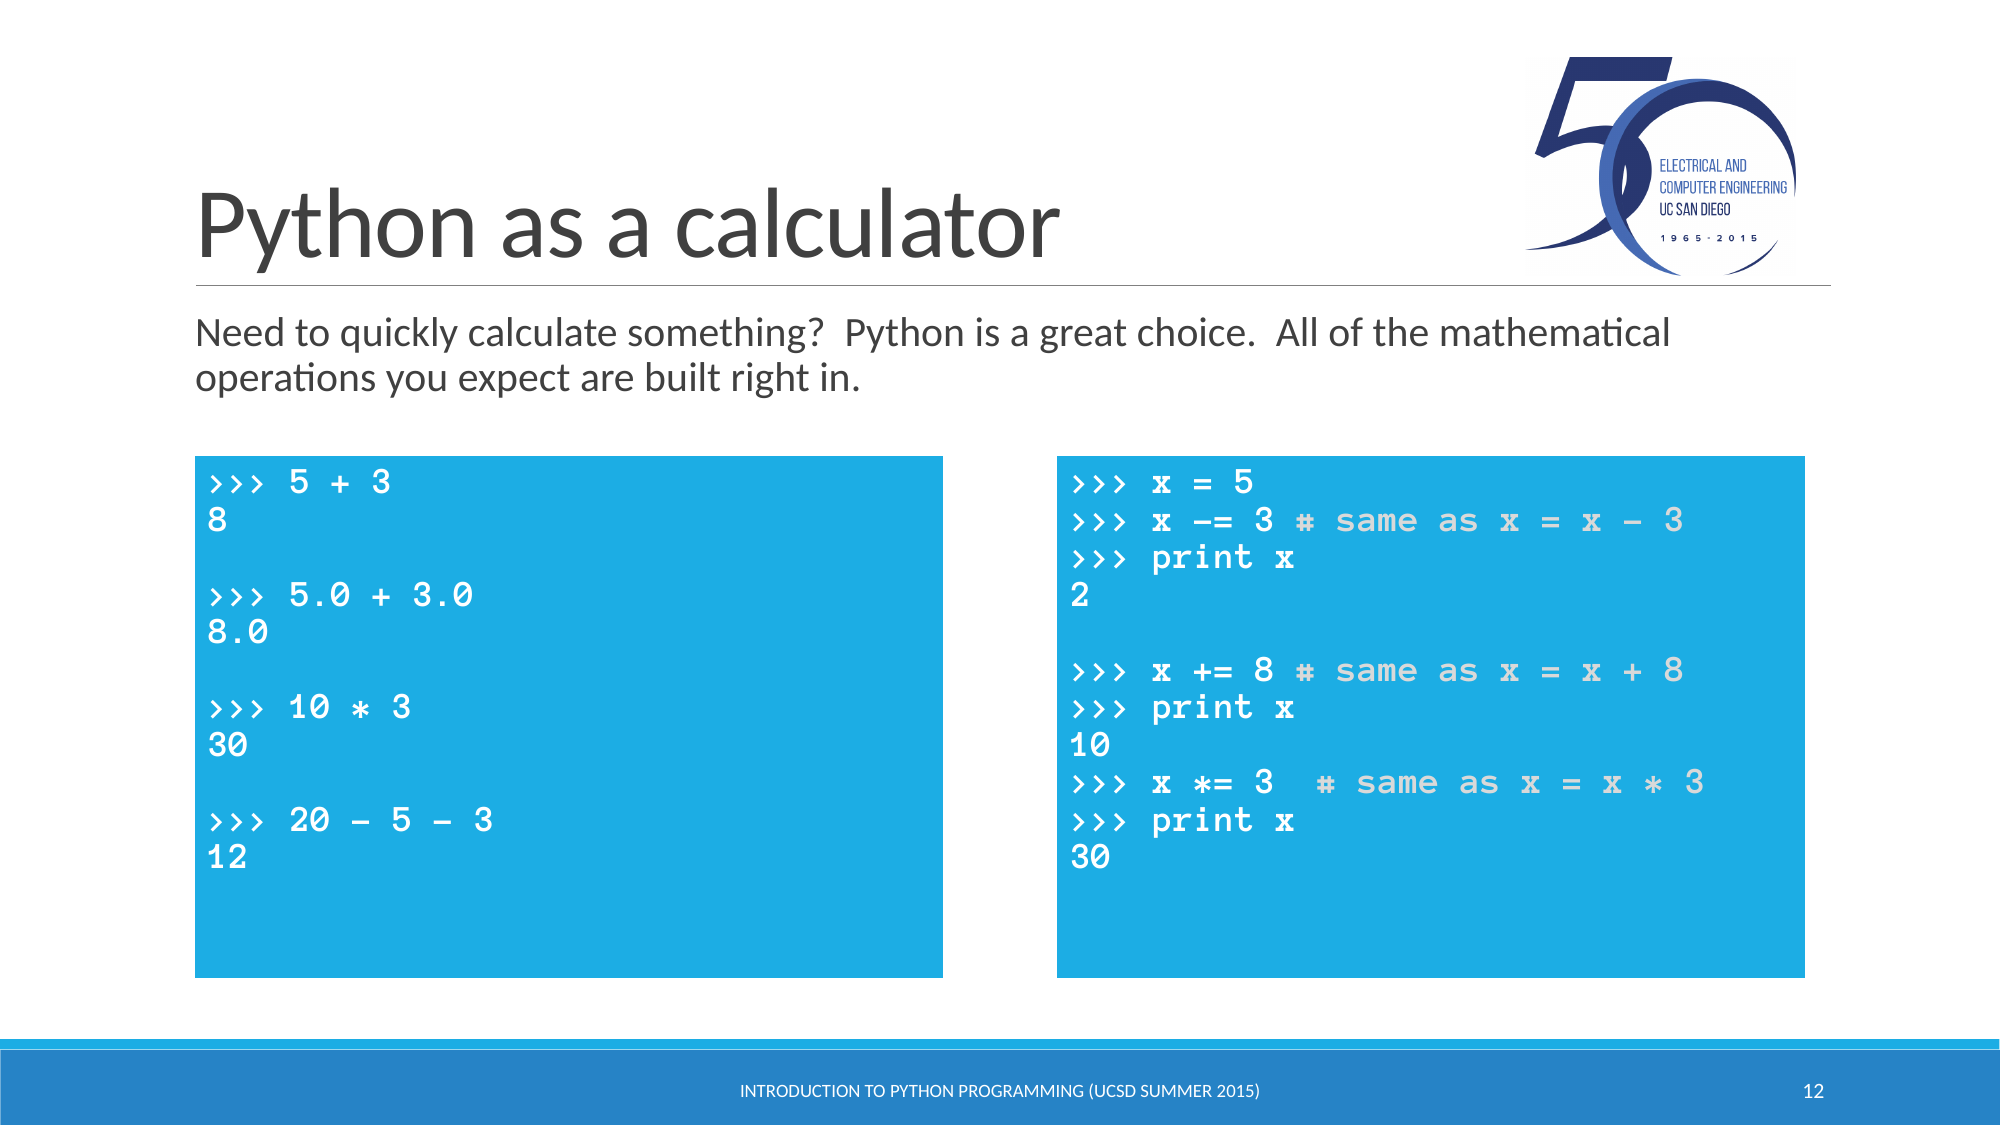

# Python as a calculator
Need to quickly calculate something?  Python is a great choice.  All of the mathematical operations you expect are built right in.
| >>> 5 + 3 8 >>> 5.0 + 3.0 8.0 >>> 10 \* 3 30 >>> 20 - 5 - 3 12 |
| --- |
| >>> x = 5 >>> x -= 3 # same as x = x - 3 >>> print x 2 >>> x += 8 # same as x = x + 8 >>> print x 10 >>> x \*= 3 # same as x = x \* 3 >>> print x 30 |
| --- |
Introduction to Python Programming (UCSD Summer 2015)
12